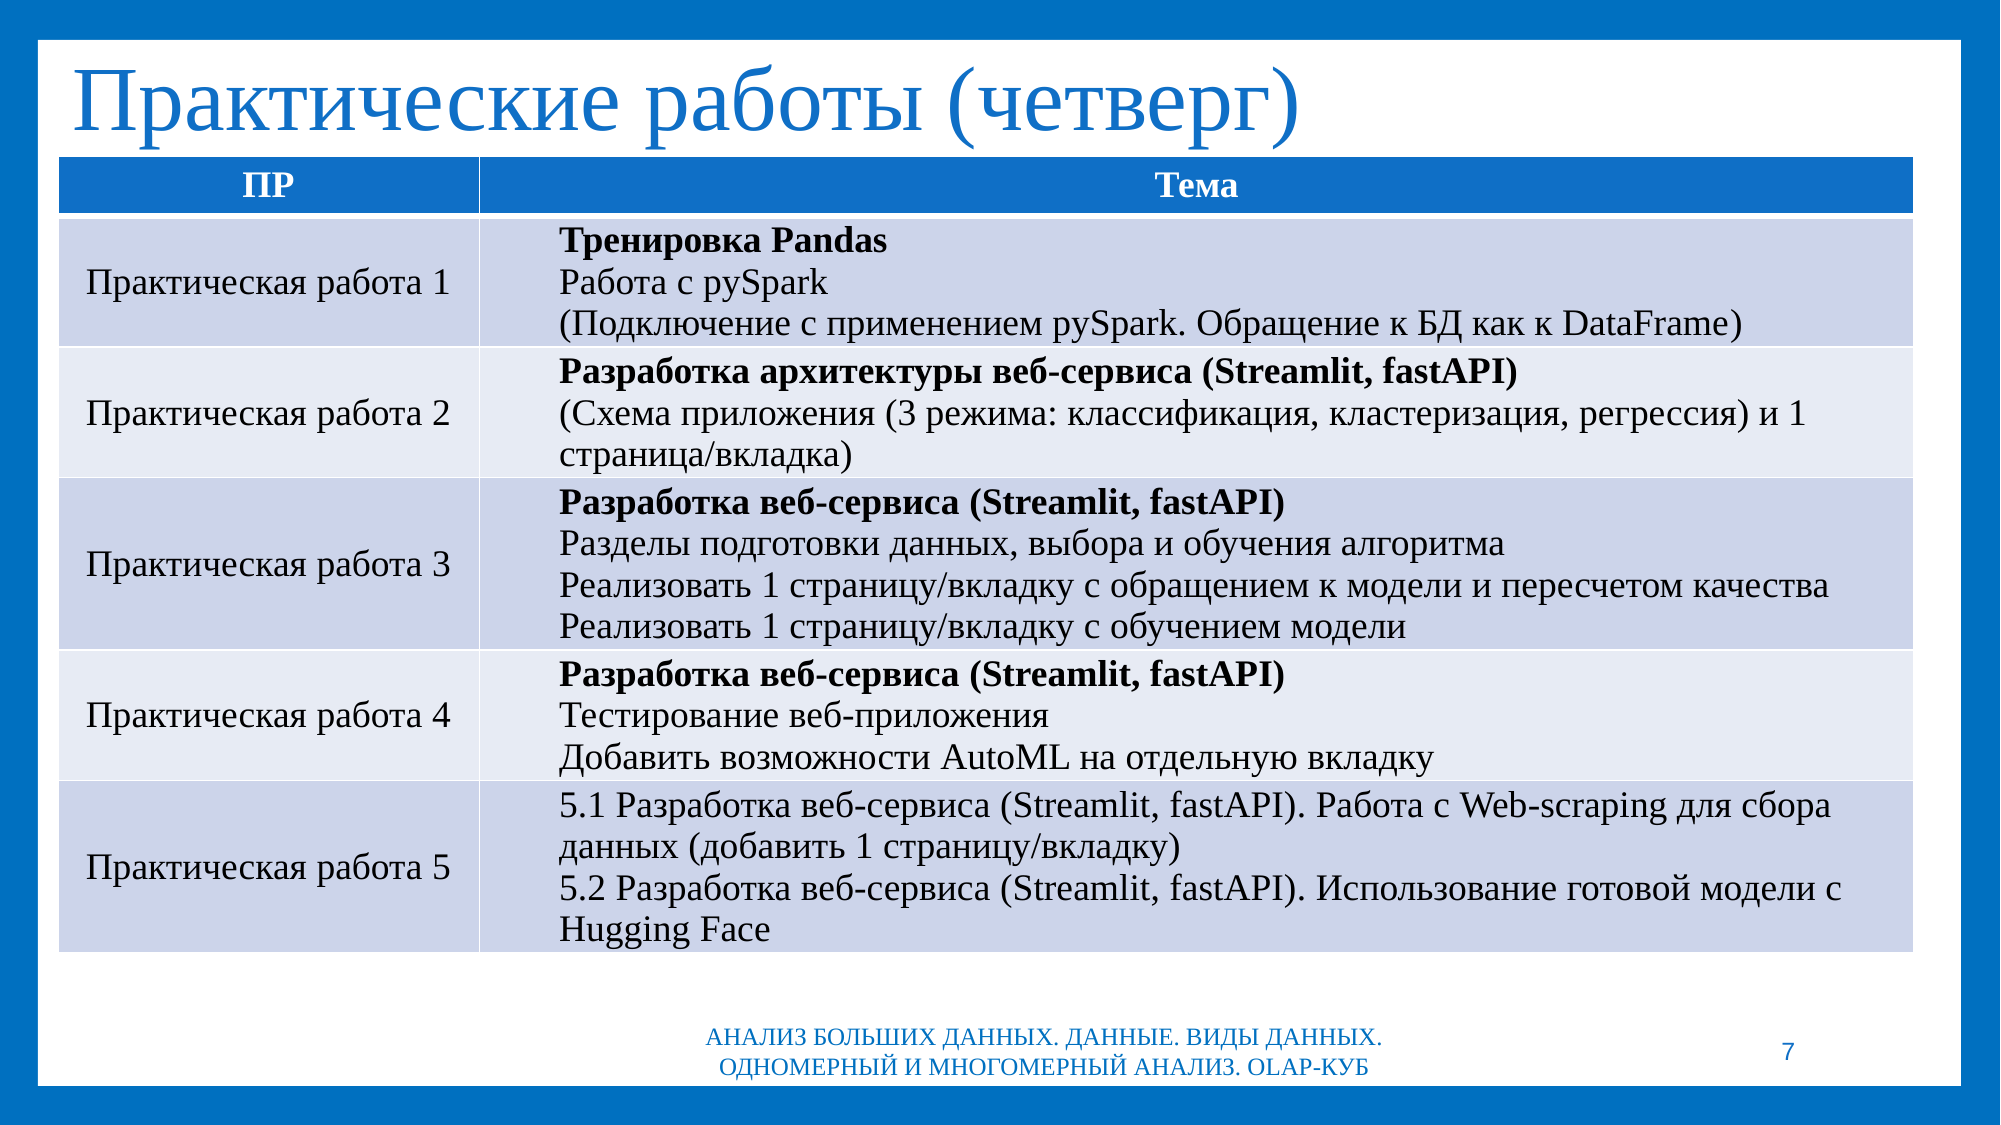

# Практические работы (четверг)
| ПР | Тема |
| --- | --- |
| Практическая работа 1 | Тренировка Pandas Работа с pySpark (Подключение с применением pySpark. Обращение к БД как к DataFrame) |
| Практическая работа 2 | Разработка архитектуры веб-сервиса (Streamlit, fastAPI) (Cхема приложения (3 режима: классификация, кластеризация, регрессия) и 1 страница/вкладка) |
| Практическая работа 3 | Разработка веб-сервиса (Streamlit, fastAPI) Разделы подготовки данных, выбора и обучения алгоритма Реализовать 1 страницу/вкладку с обращением к модели и пересчетом качества Реализовать 1 страницу/вкладку с обучением модели |
| Практическая работа 4 | Разработка веб-сервиса (Streamlit, fastAPI) Тестирование веб-приложения Добавить возможности AutoML на отдельную вкладку |
| Практическая работа 5 | 5.1 Разработка веб-сервиса (Streamlit, fastAPI). Работа с Web-scraping для сбора данных (добавить 1 страницу/вкладку) 5.2 Разработка веб-сервиса (Streamlit, fastAPI). Использование готовой модели с Hugging Face |
АНАЛИЗ БОЛЬШИХ ДАННЫХ. ДАННЫЕ. ВИДЫ ДАННЫХ. ОДНОМЕРНЫЙ И МНОГОМЕРНЫЙ АНАЛИЗ. OLAP-КУБ
7